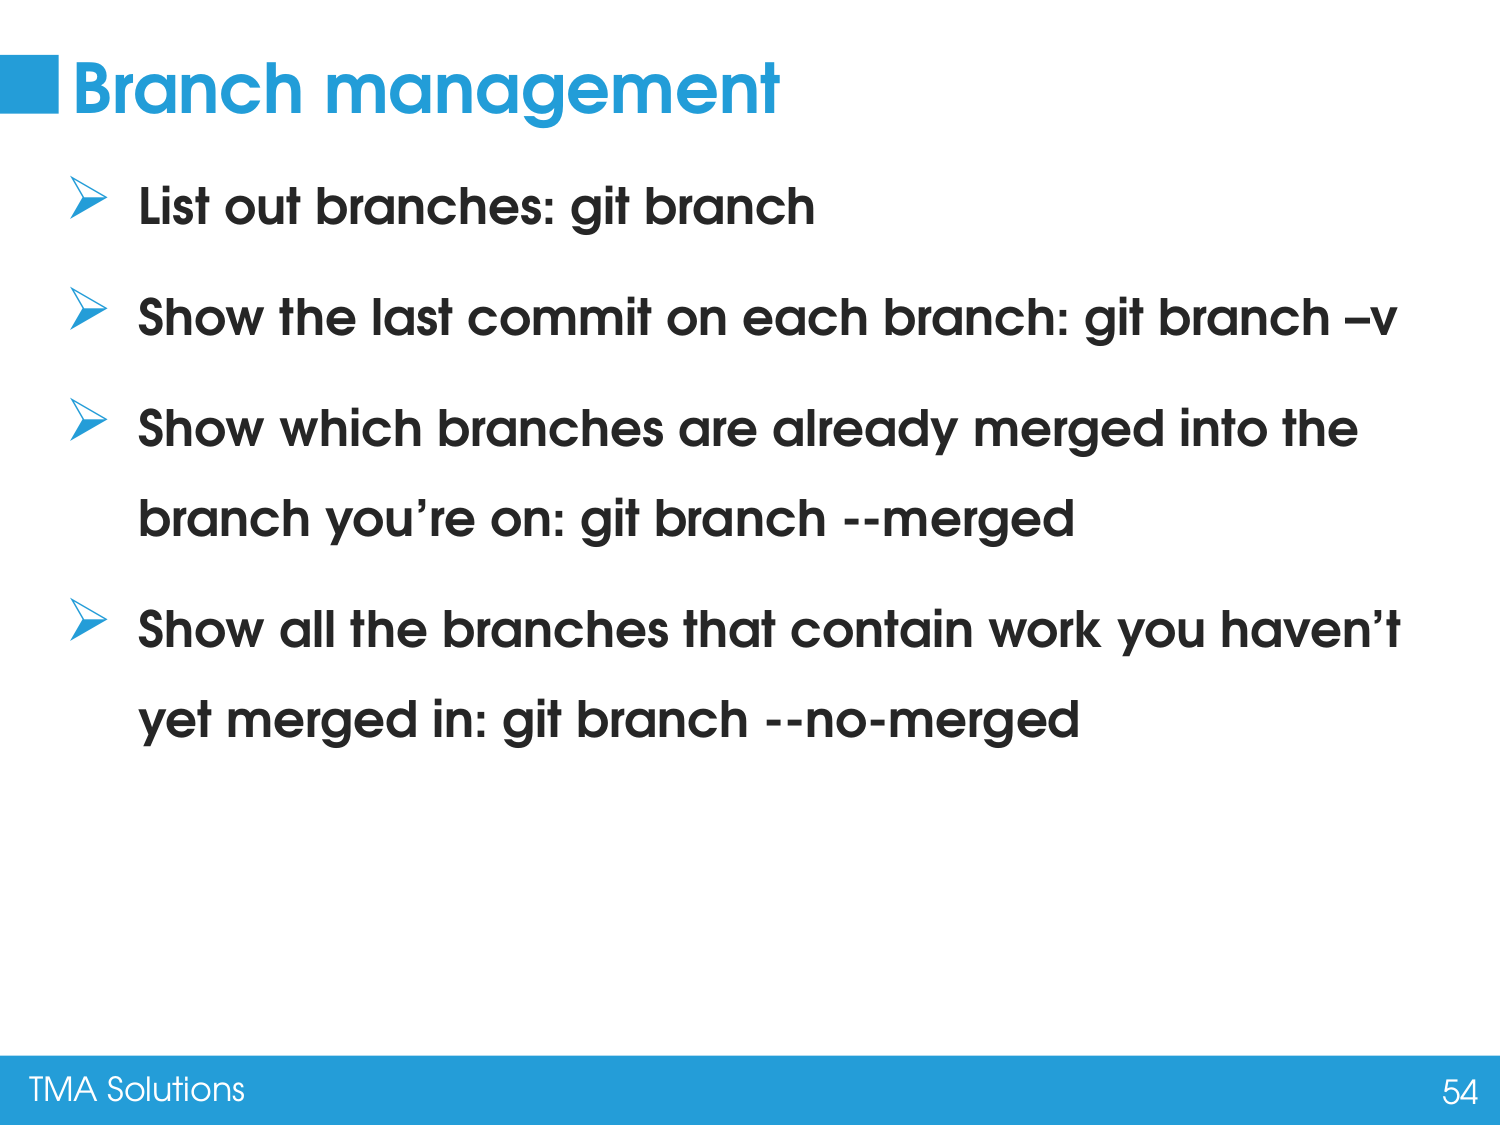

# Branch management
List out branches: git branch
Show the last commit on each branch: git branch –v
Show which branches are already merged into the branch you’re on: git branch --merged
Show all the branches that contain work you haven’t yet merged in: git branch --no-merged